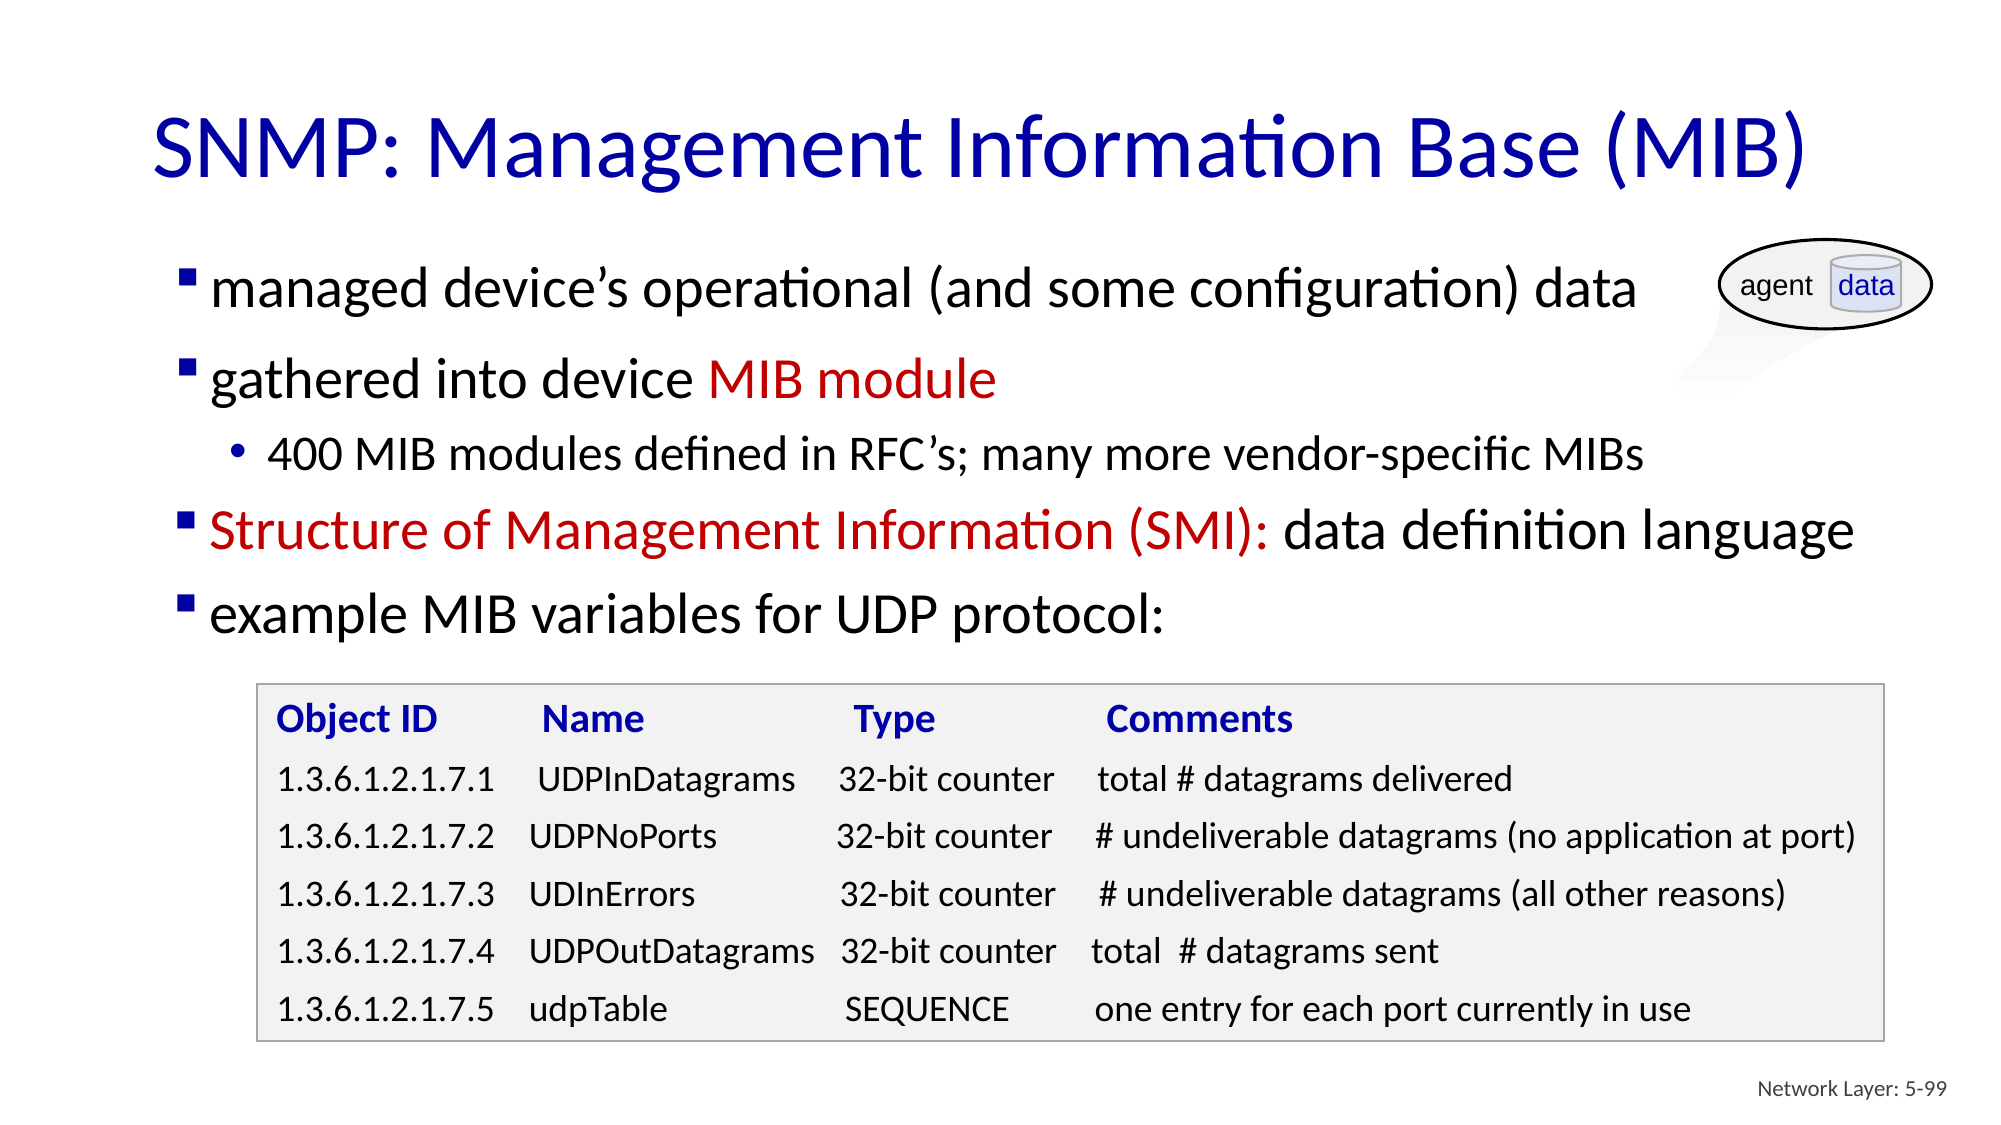

# SNMP: Management Information Base (MIB)

data
agent

managed device’s operational (and some configuration) data
gathered into device MIB module
400 MIB modules defined in RFC’s; many more vendor-specific MIBs

Structure of Management Information (SMI): data definition language
example MIB variables for UDP protocol:
Object ID           Name                      Type                  Comments
1.3.6.1.2.1.7.1     UDPInDatagrams     32-bit counter     total # datagrams delivered
1.3.6.1.2.1.7.2    UDPNoPorts              32-bit counter     # undeliverable datagrams (no application at port)
1.3.6.1.2.1.7.3    UDInErrors                 32-bit counter     # undeliverable datagrams (all other reasons)
1.3.6.1.2.1.7.4    UDPOutDatagrams   32-bit counter    total  # datagrams sent
1.3.6.1.2.1.7.5    udpTable	              SEQUENCE          one entry for each port currently in use

Network Layer: 5-99